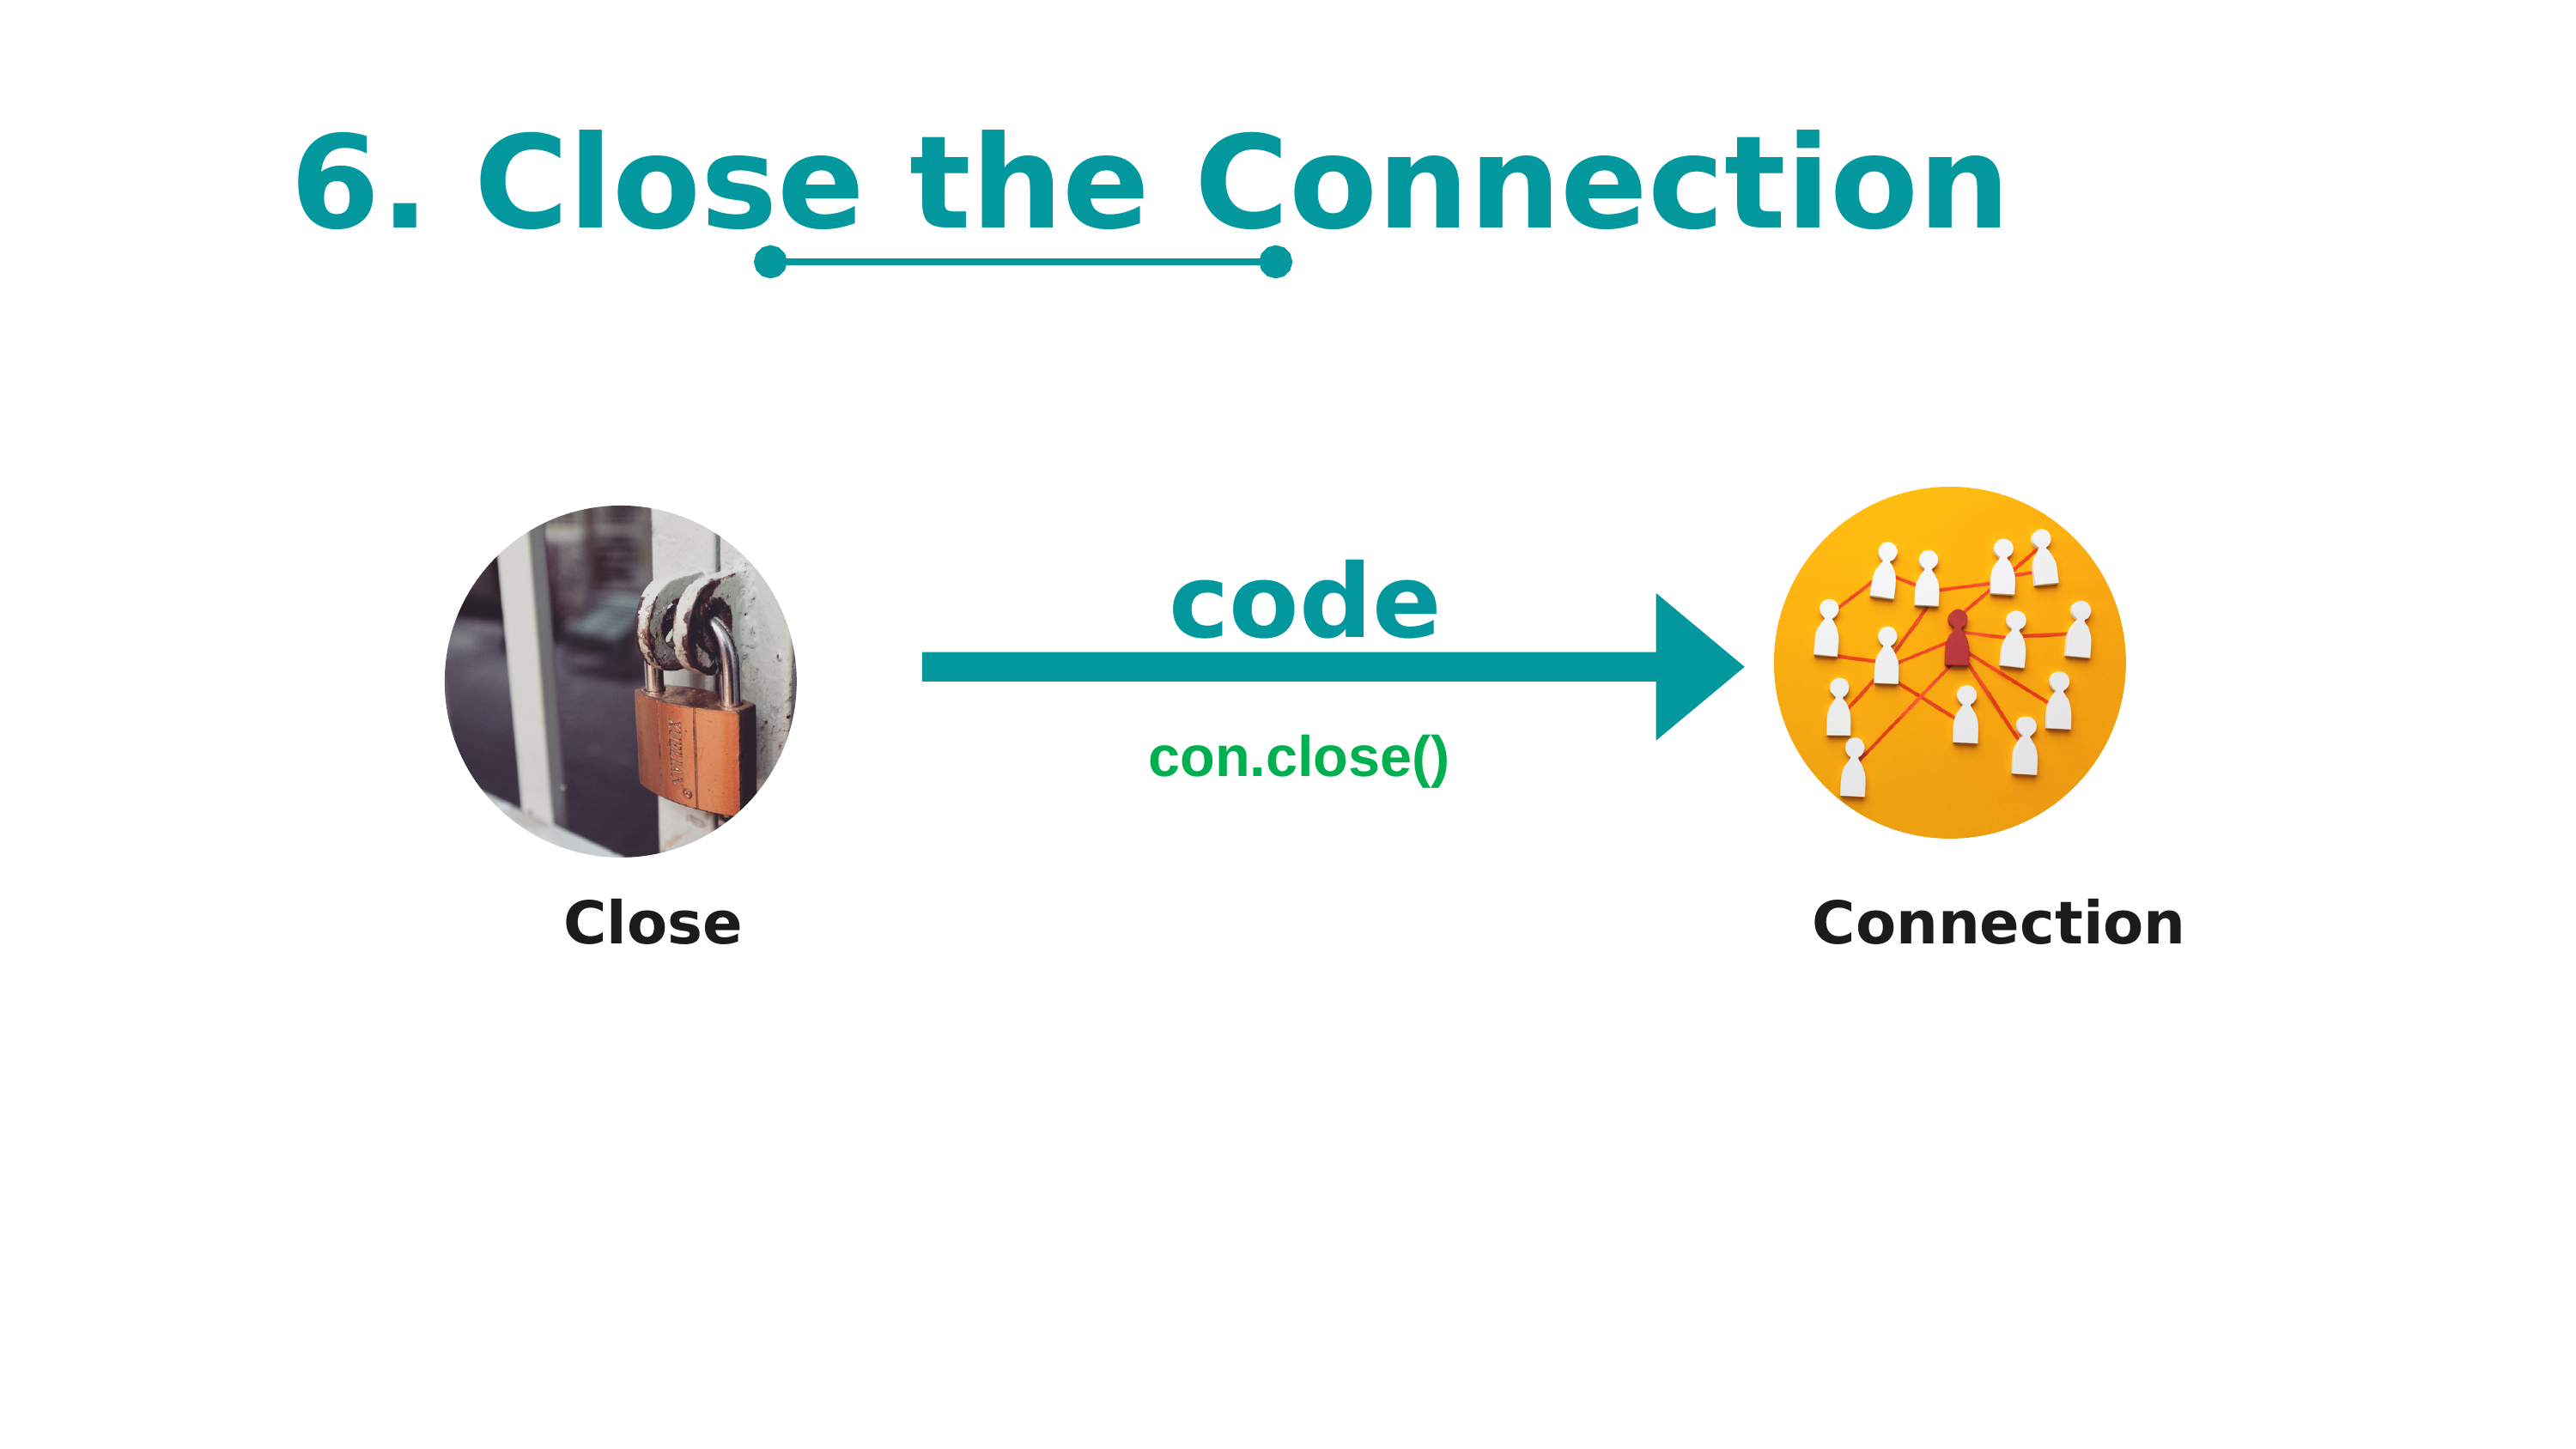

6. Close the Connection

Close
code

con.close()
Connection